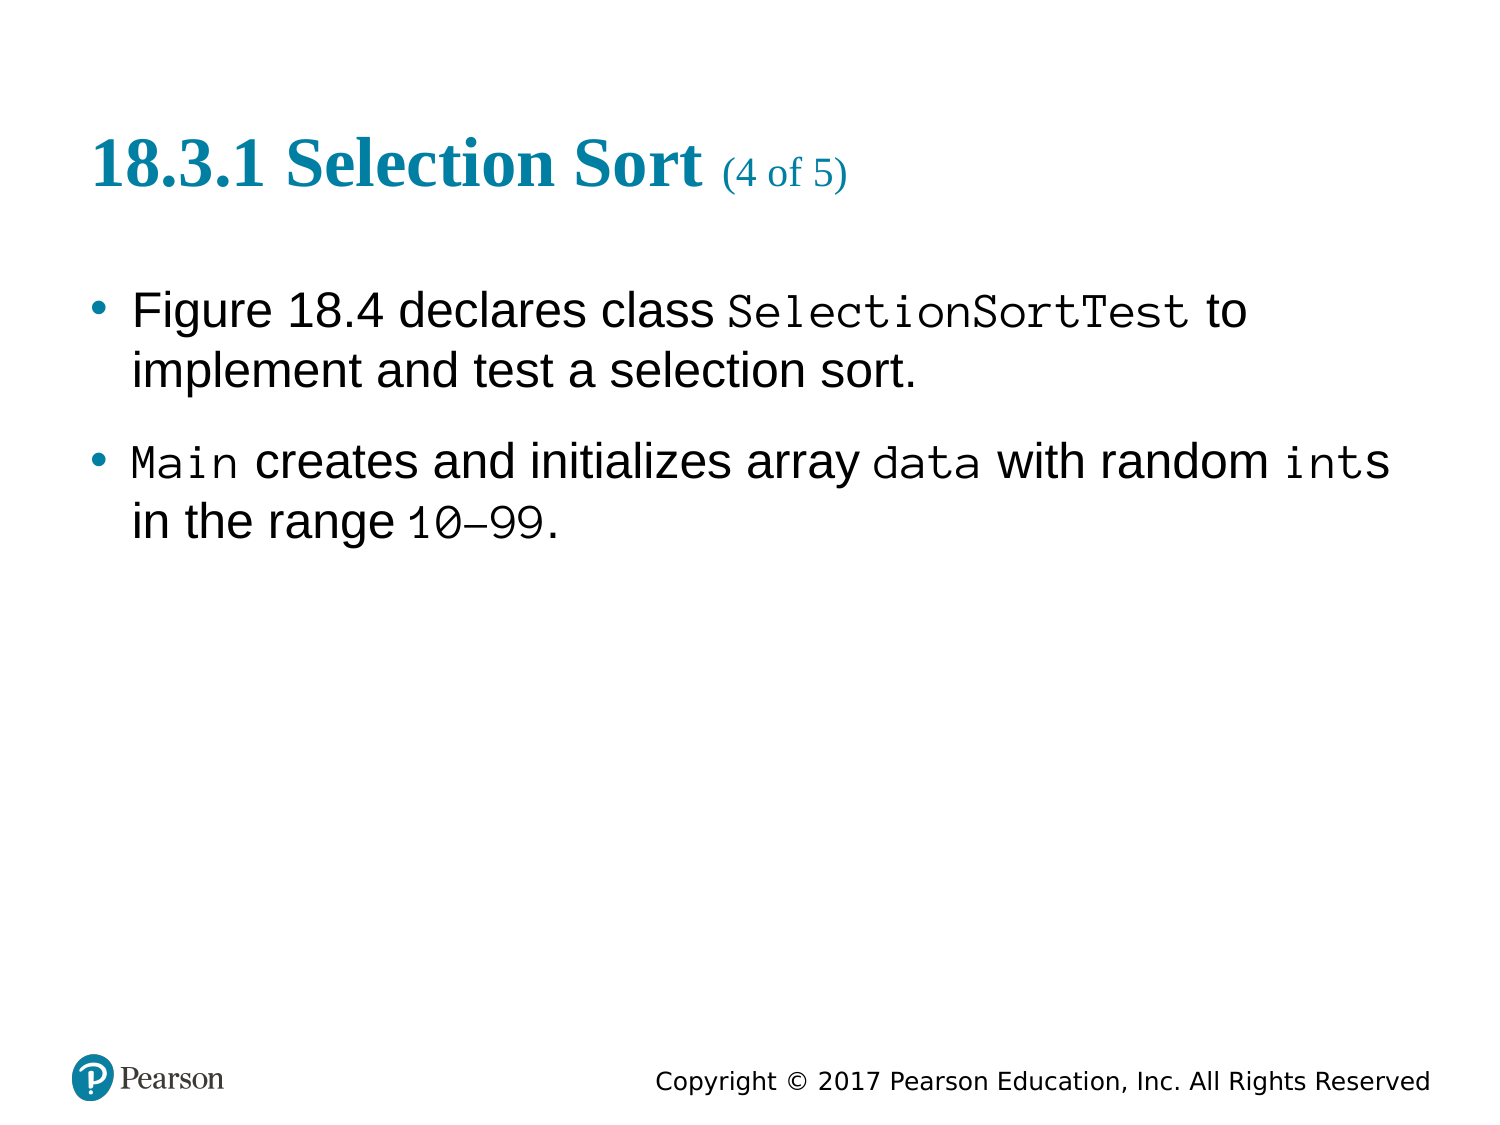

# 18.3.1 Selection Sort (4 of 5)
Figure 18.4 declares class SelectionSortTest to implement and test a selection sort.
Main creates and initializes array data with random ints in the range 10–99.